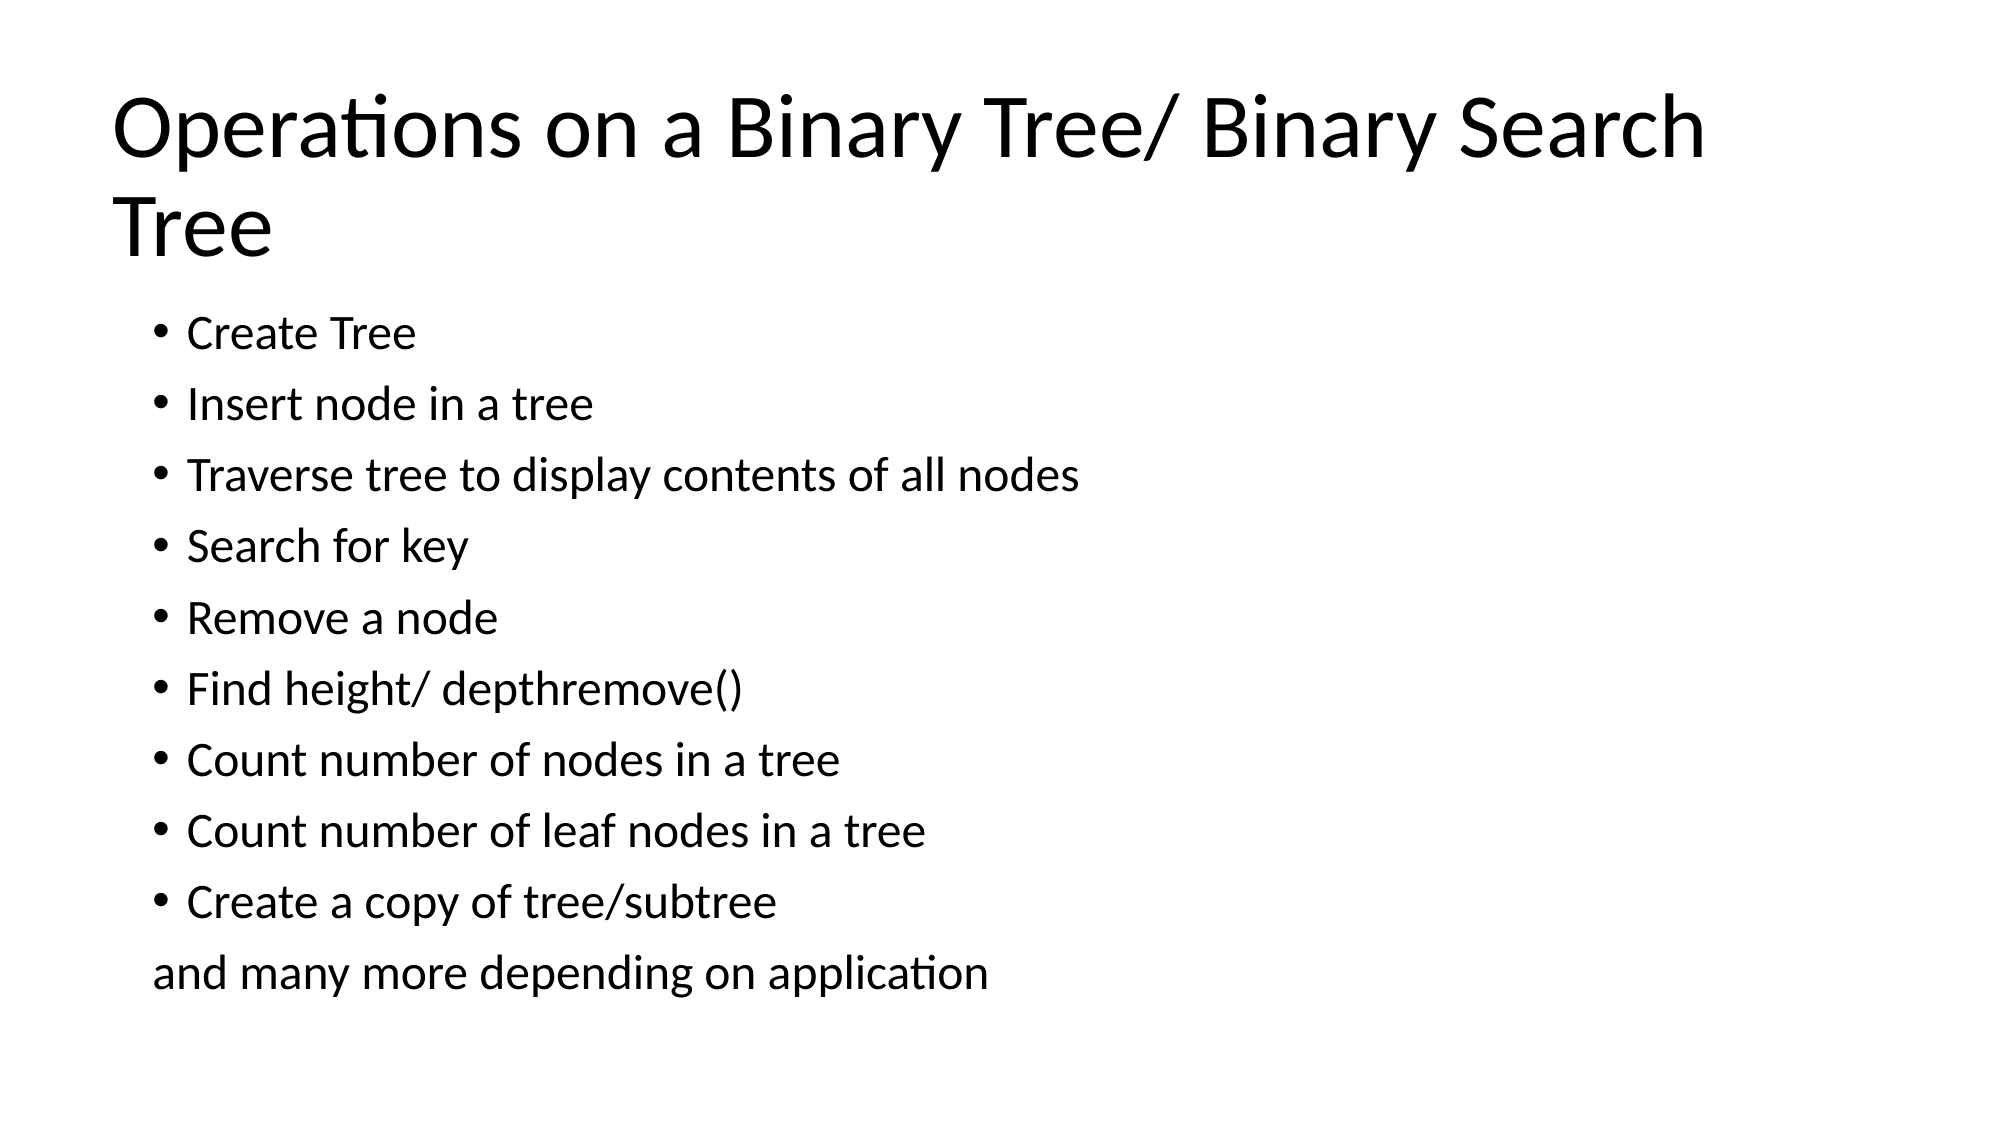

# Operations on a Binary Tree/ Binary Search Tree
Create Tree
Insert node in a tree
Traverse tree to display contents of all nodes
Search for key
Remove a node
Find height/ depthremove()
Count number of nodes in a tree
Count number of leaf nodes in a tree
Create a copy of tree/subtree
and many more depending on application